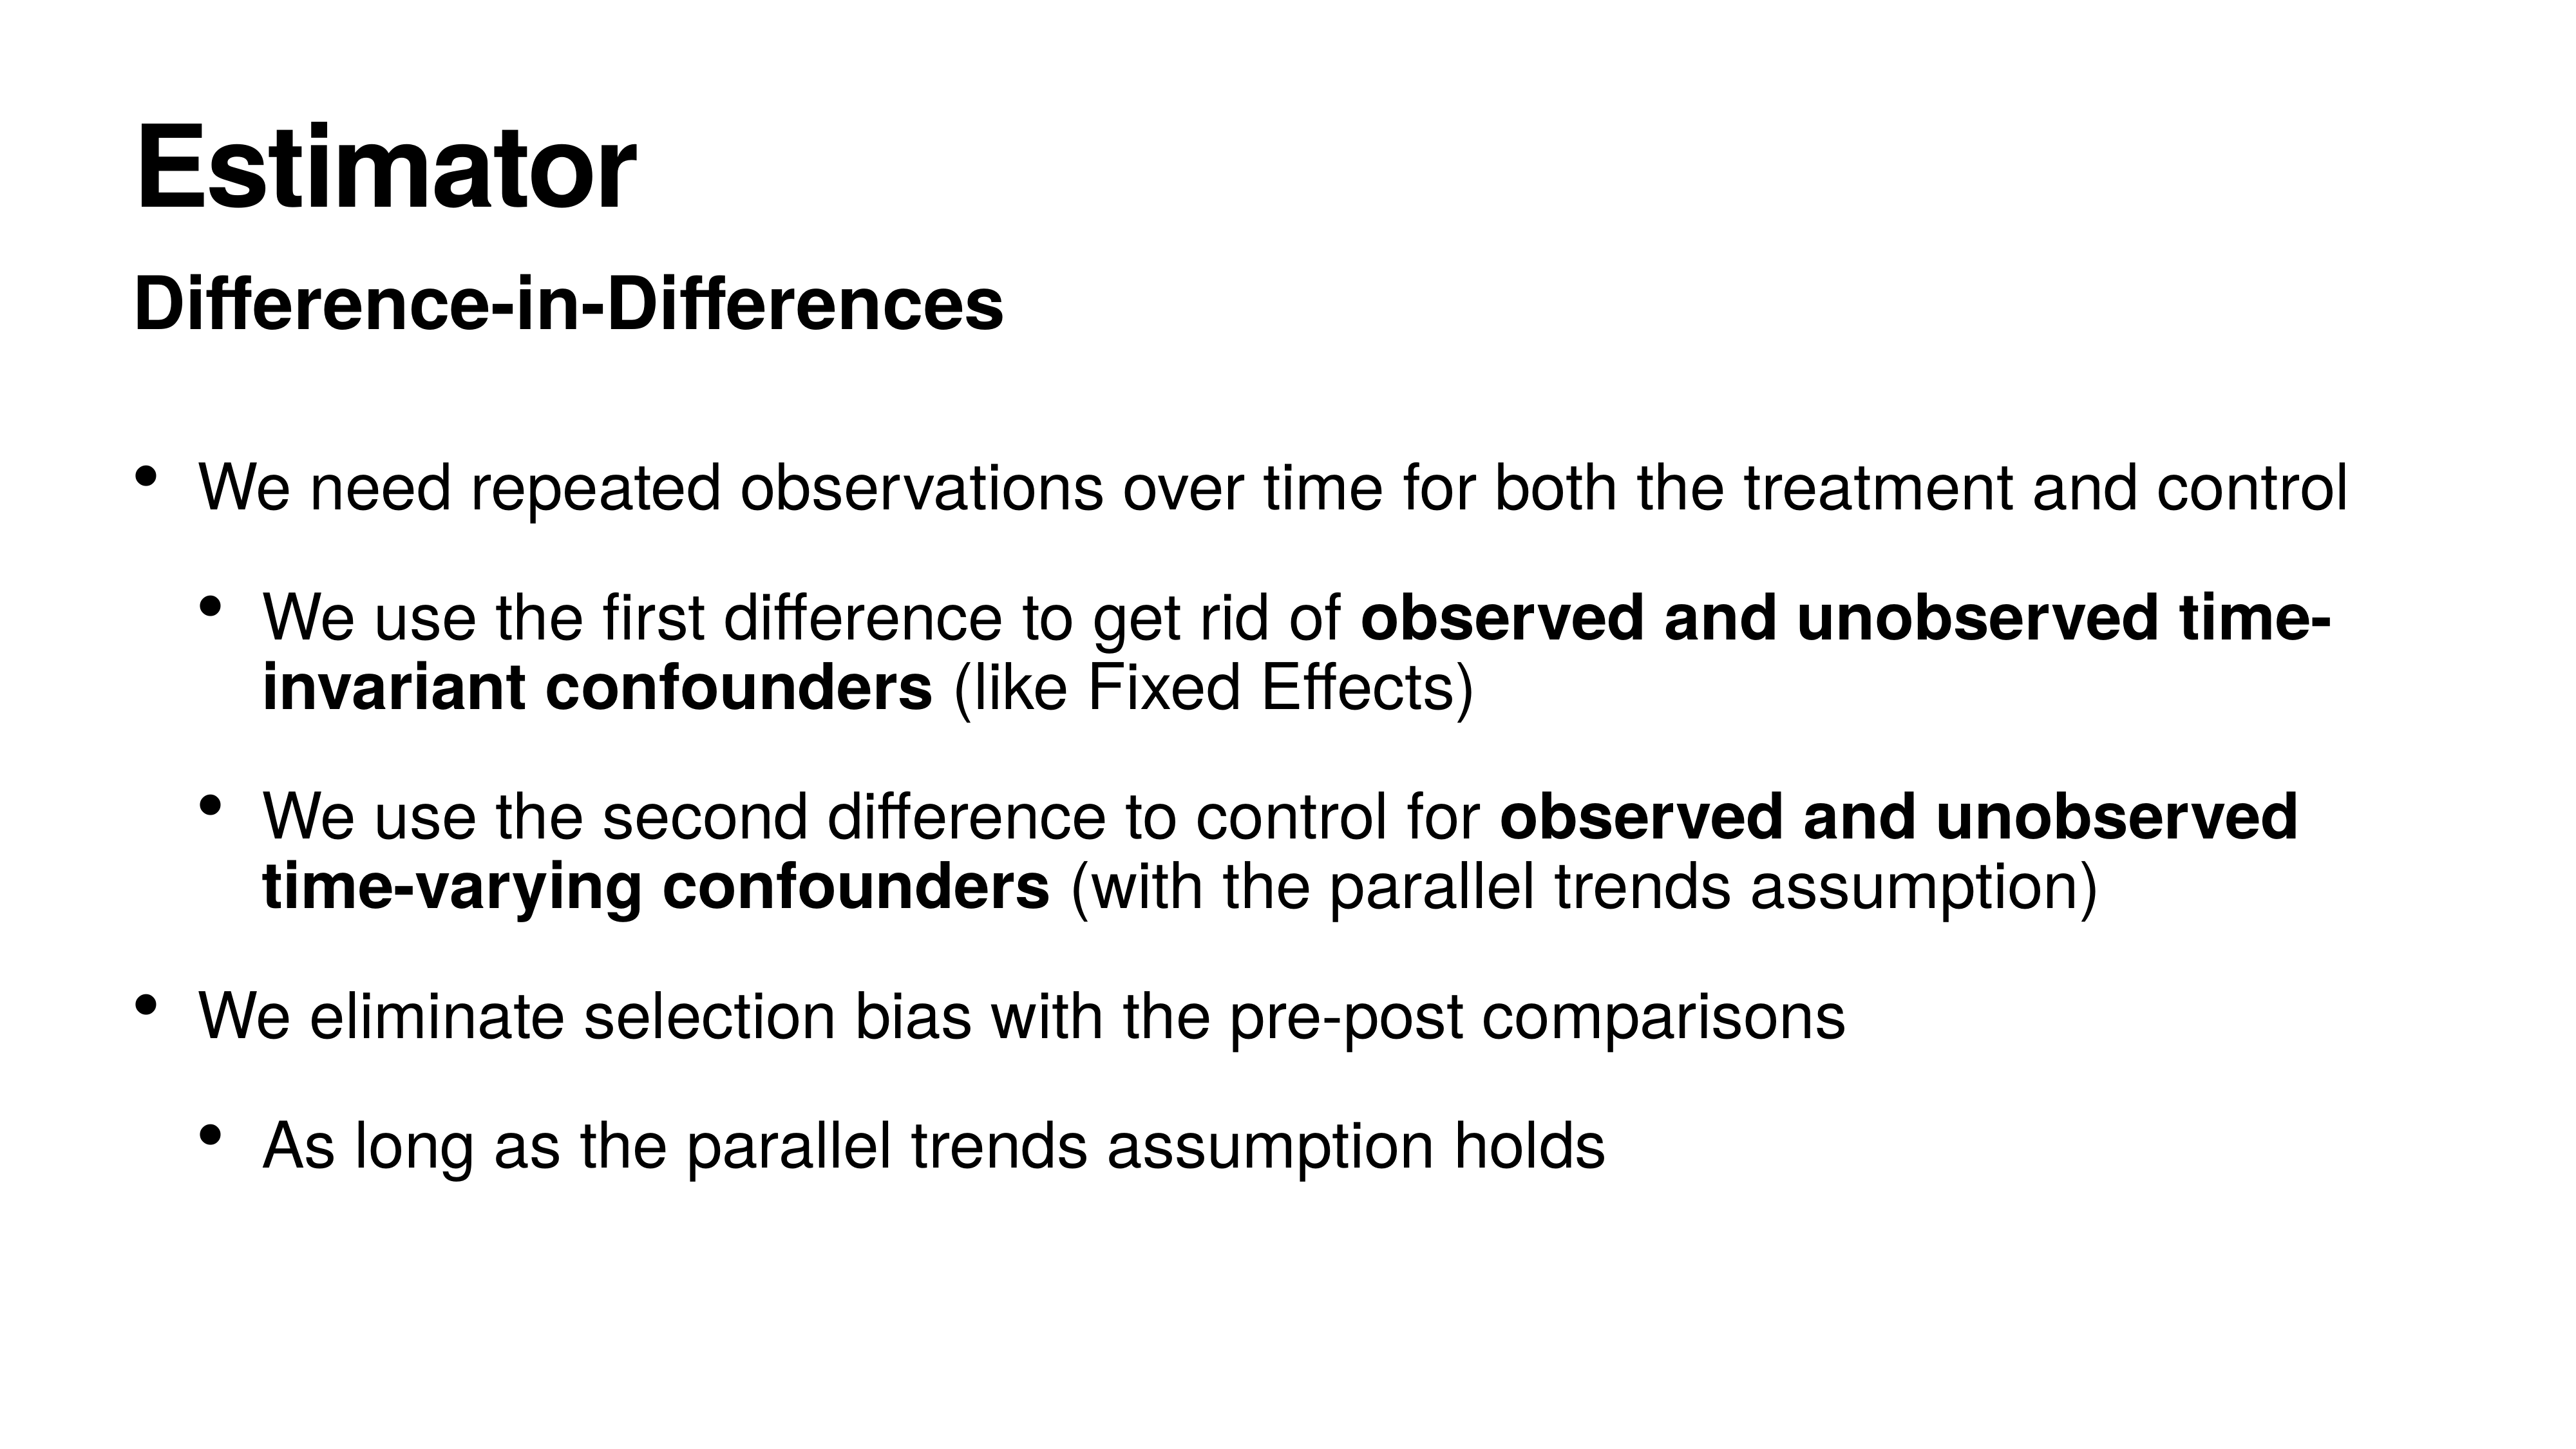

# Estimator
Difference-in-Differences
We need repeated observations over time for both the treatment and control
We use the first difference to get rid of observed and unobserved time-invariant confounders (like Fixed Effects)
We use the second difference to control for observed and unobserved time-varying confounders (with the parallel trends assumption)
We eliminate selection bias with the pre-post comparisons
As long as the parallel trends assumption holds